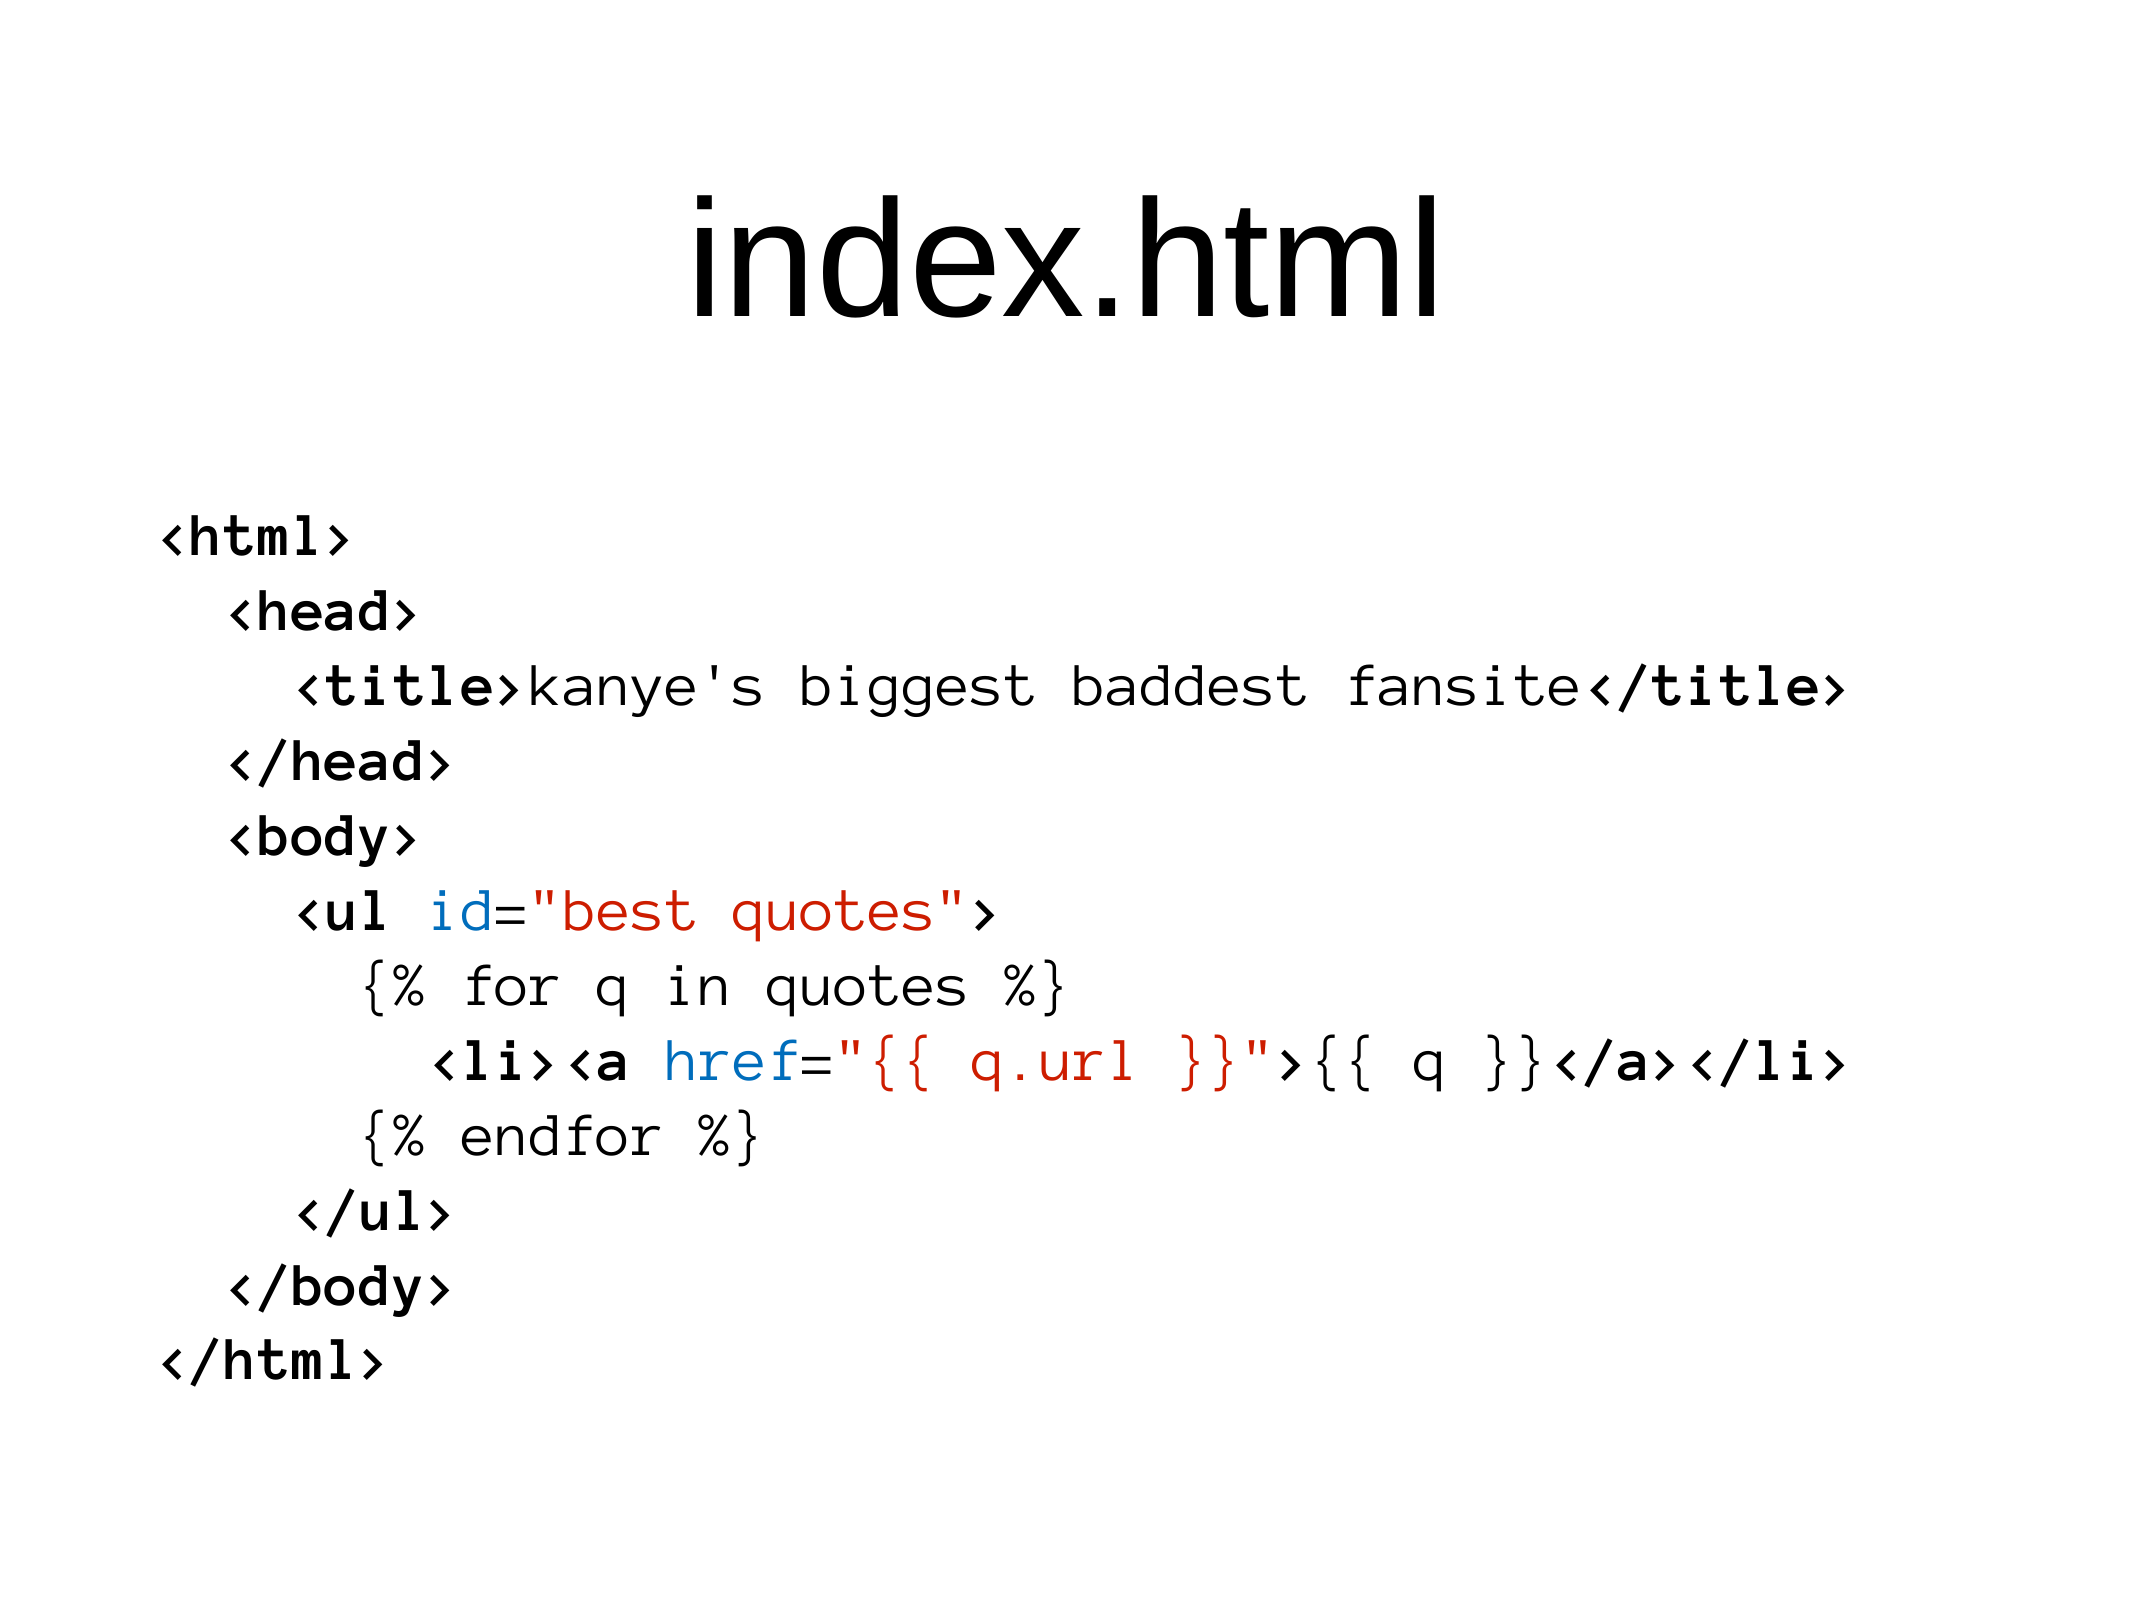

# index.html
<html>
  <head>
    <title>kanye's biggest baddest fansite</title>
  </head>
  <body>
    <ul id="best quotes">
      {% for q in quotes %}
        <li><a href="{{ q.url }}">{{ q }}</a></li>
      {% endfor %}
    </ul>
  </body>
</html>